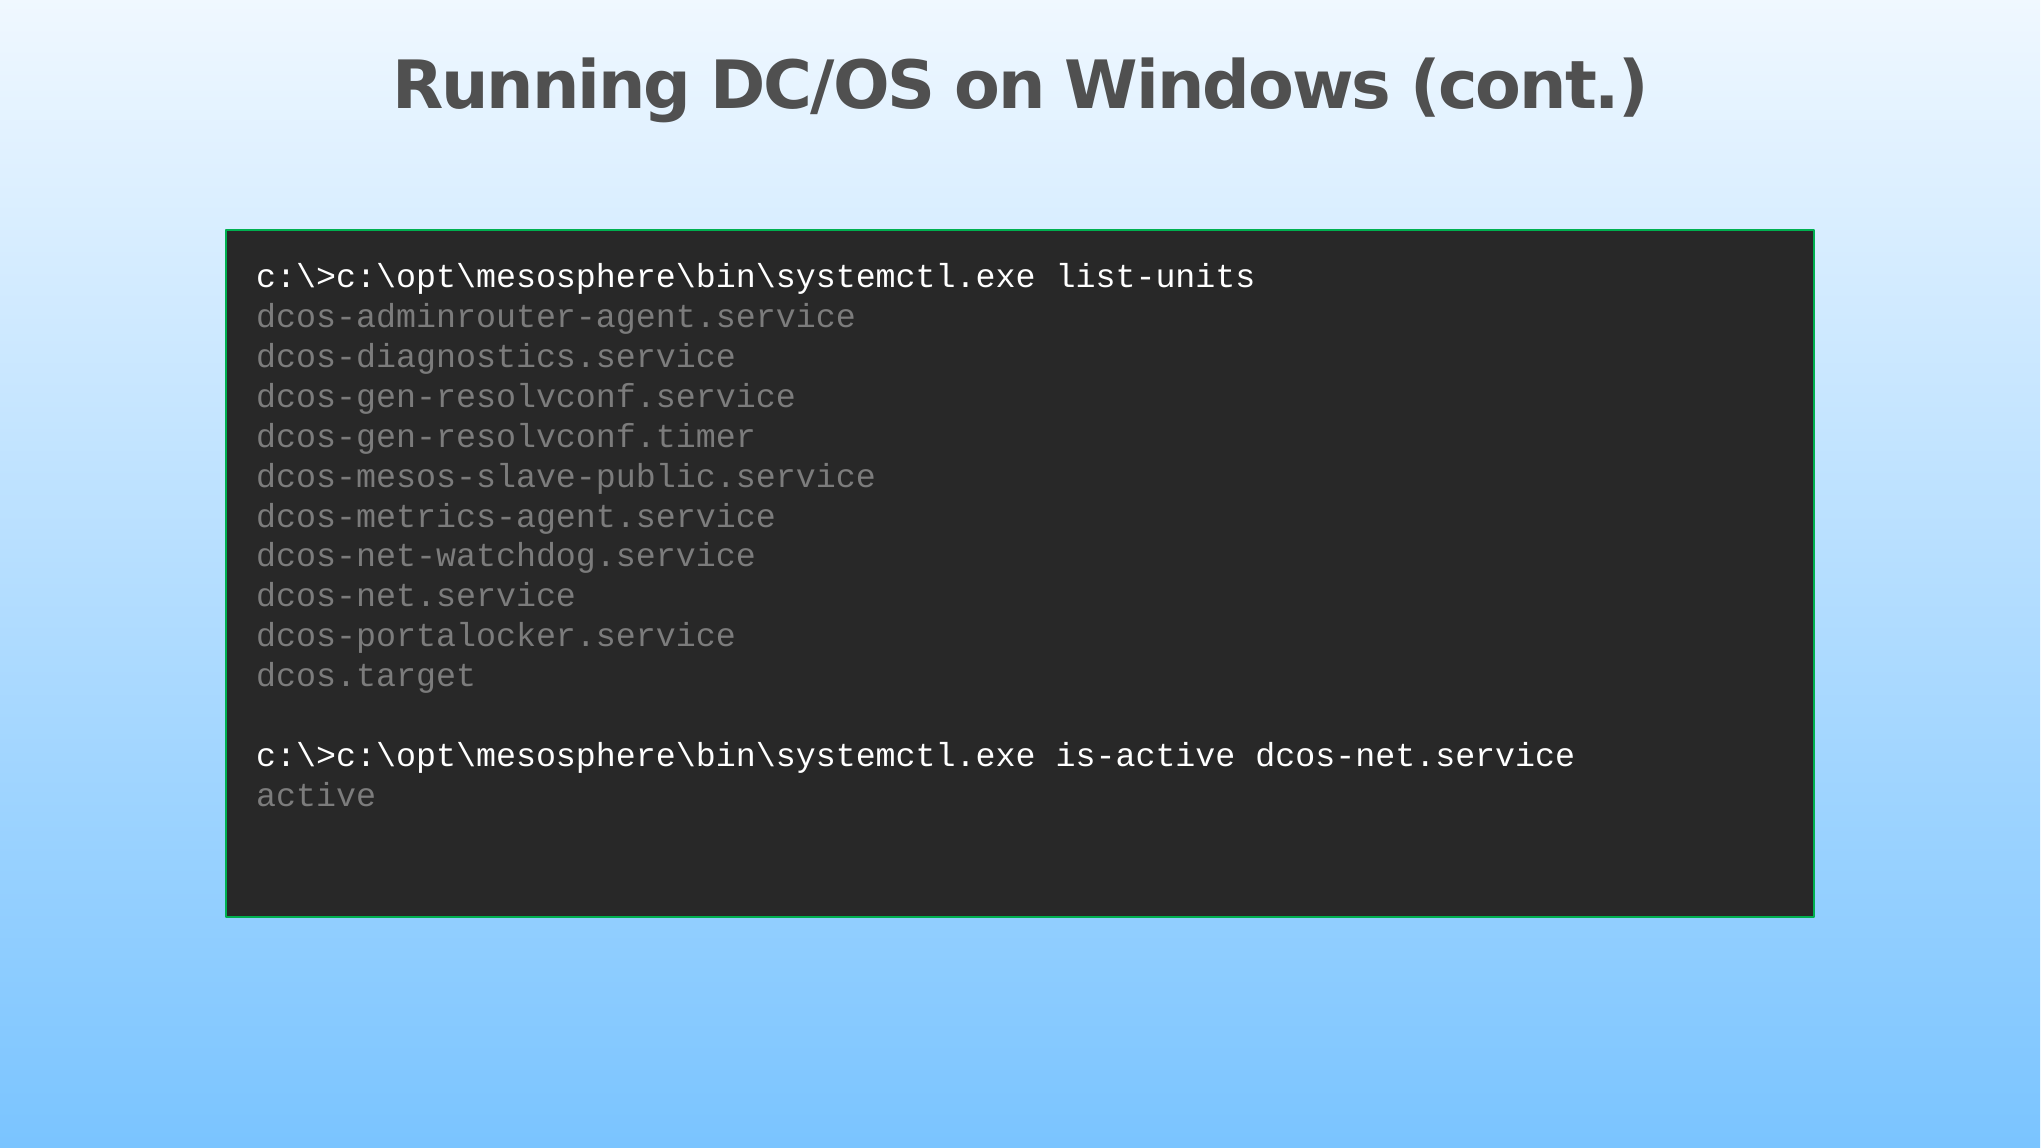

Running DC/OS on Windows (cont.)
c:\>c:\opt\mesosphere\bin\systemctl.exe list-units
dcos-adminrouter-agent.service
dcos-diagnostics.service
dcos-gen-resolvconf.service
dcos-gen-resolvconf.timer
dcos-mesos-slave-public.service
dcos-metrics-agent.service
dcos-net-watchdog.service
dcos-net.service
dcos-portalocker.service
dcos.target

c:\>c:\opt\mesosphere\bin\systemctl.exe is-active dcos-net.service
active